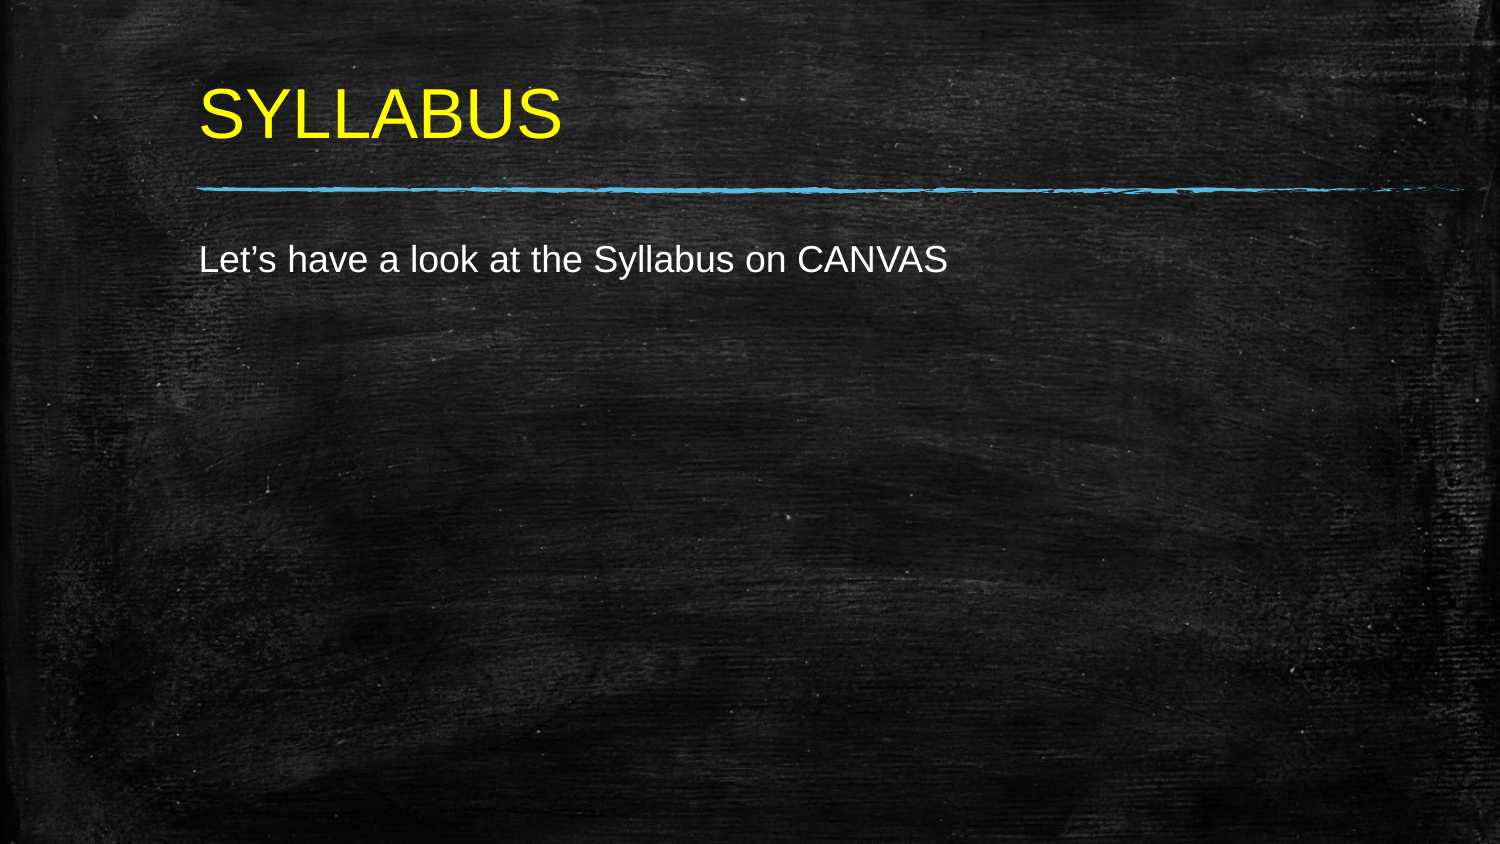

# SYLLABUS
Let’s have a look at the Syllabus on CANVAS